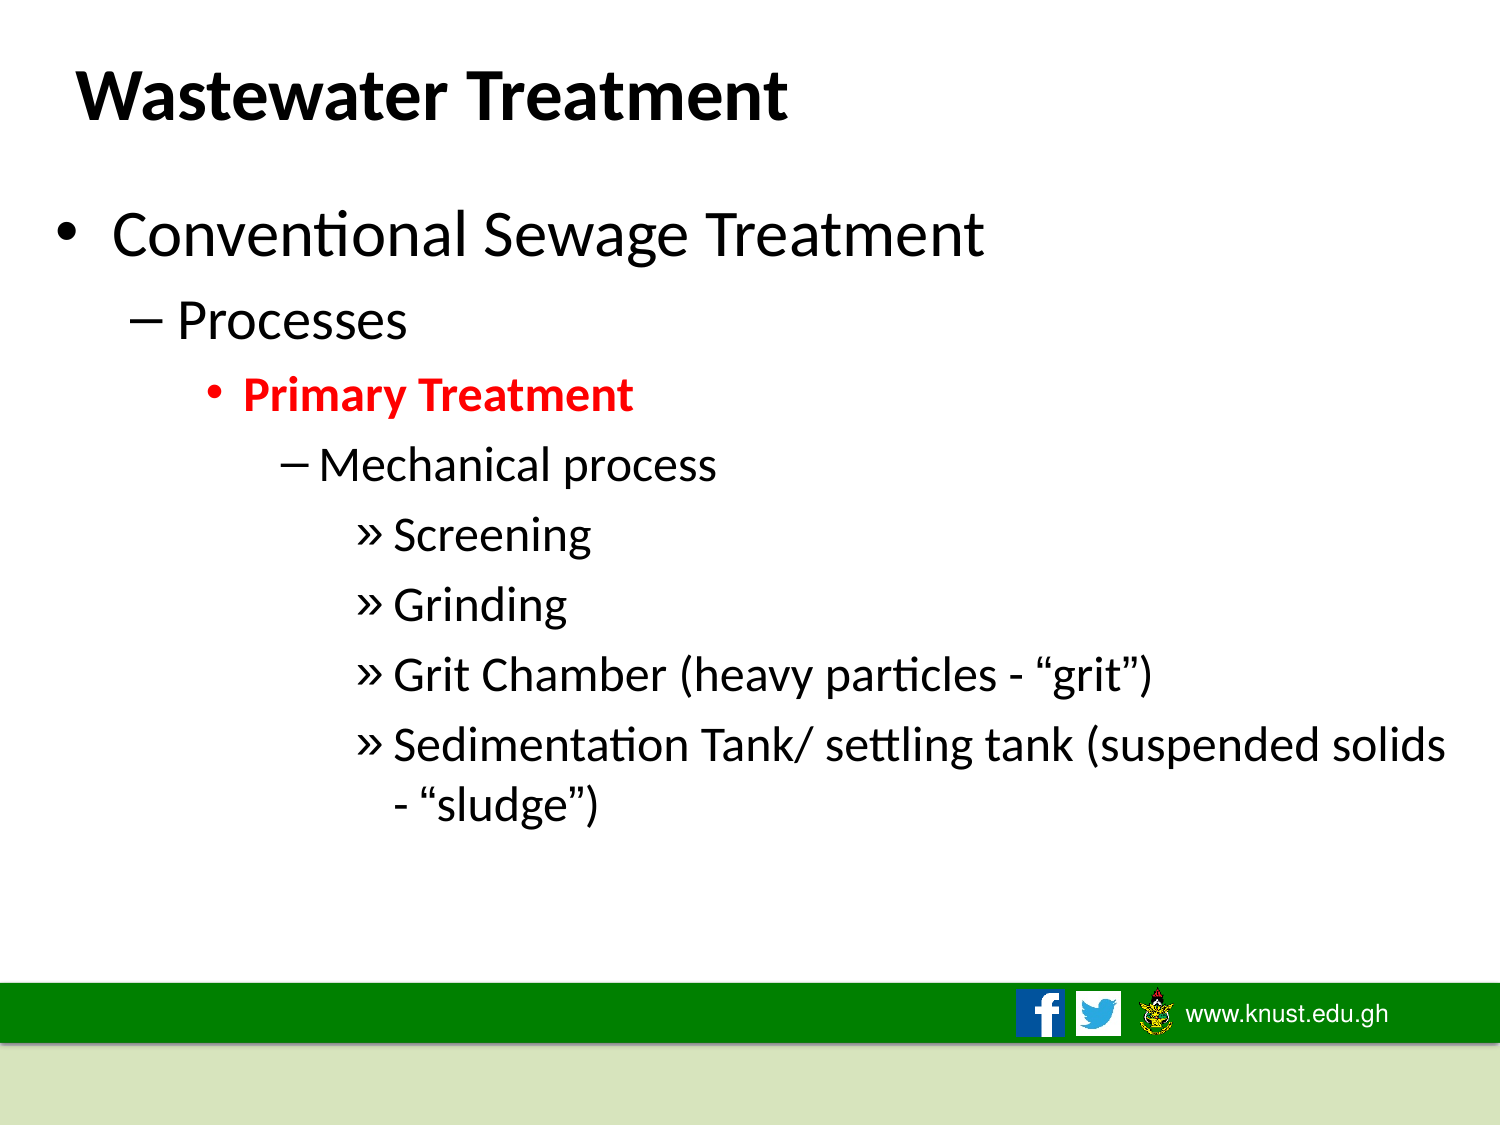

# Wastewater Treatment
Conventional Sewage Treatment
Processes
Primary Treatment
Mechanical process
Screening
Grinding
Grit Chamber (heavy particles - “grit”)
Sedimentation Tank/ settling tank (suspended solids - “sludge”)